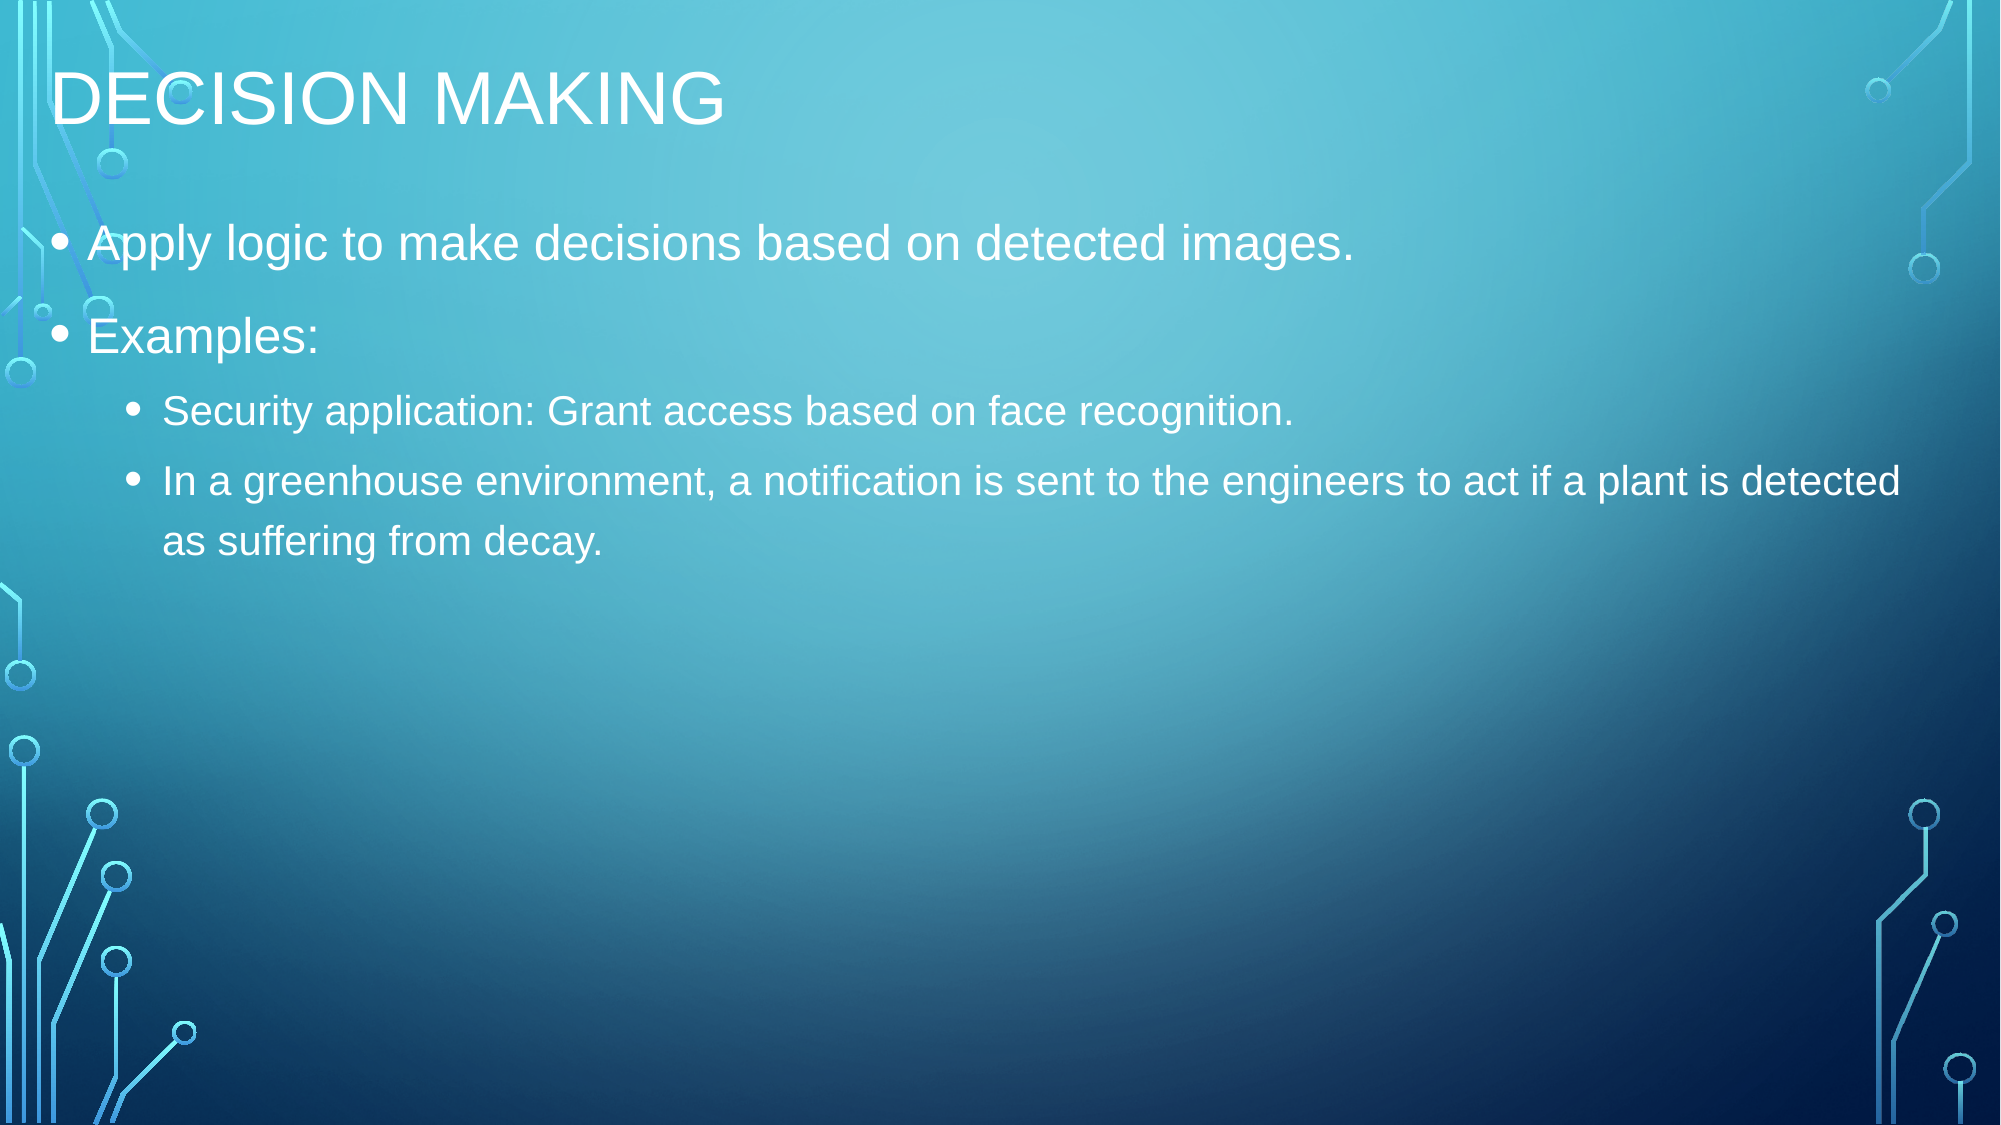

# Decision making
Apply logic to make decisions based on detected images.
Examples:
Security application: Grant access based on face recognition.
In a greenhouse environment, a notification is sent to the engineers to act if a plant is detected as suffering from decay.